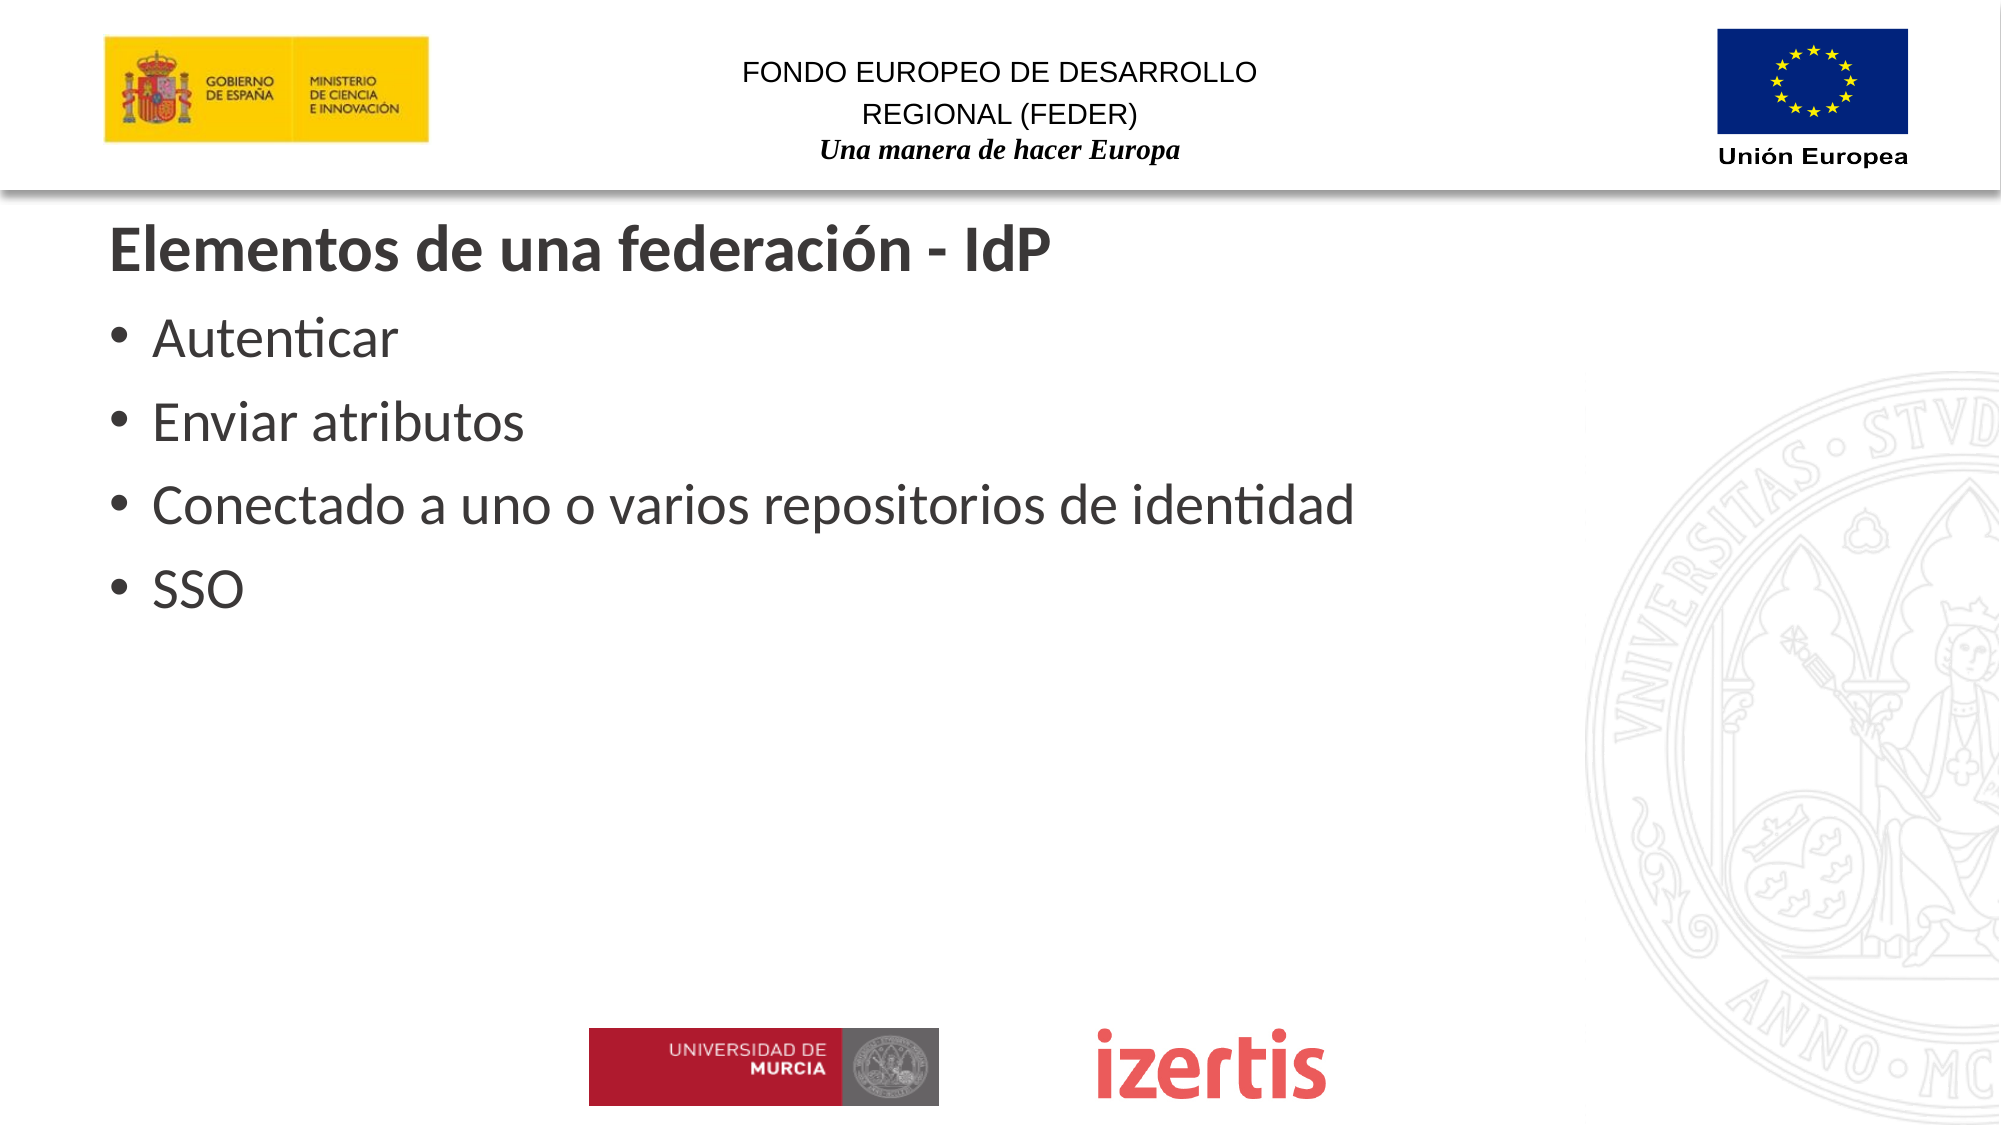

Elementos de una federación - IdP
Autenticar
Enviar atributos
Conectado a uno o varios repositorios de identidad
SSO